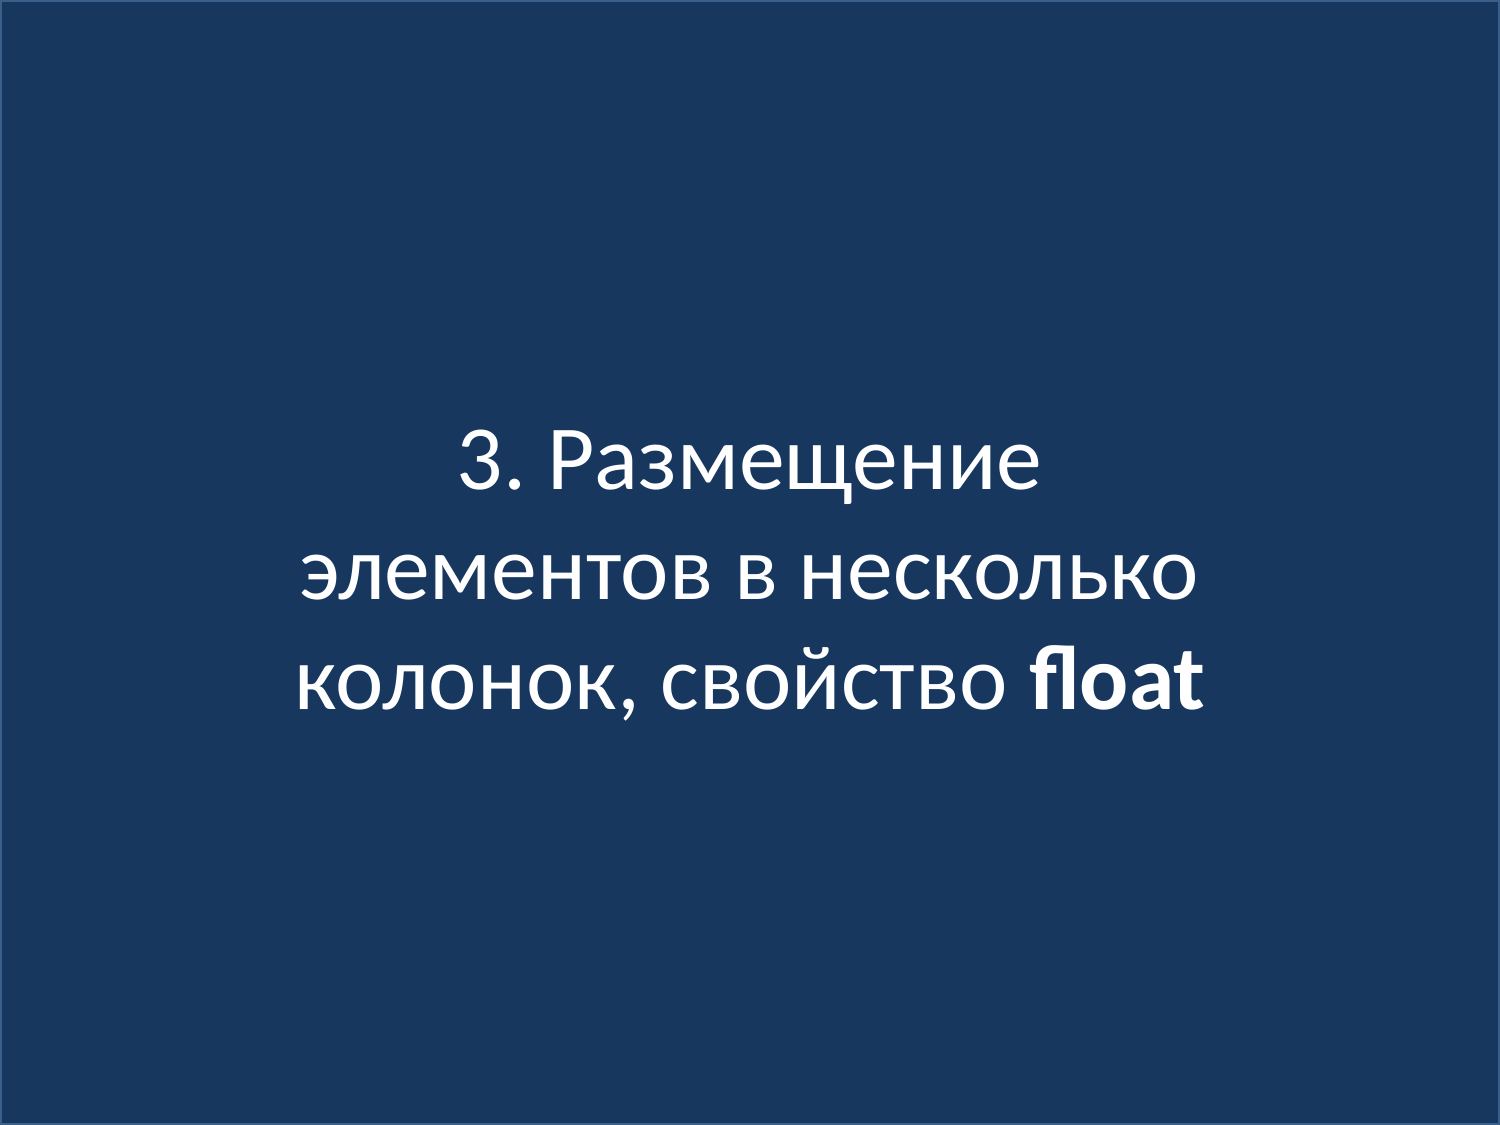

3. Размещение
 элементов в несколько
колонок, свойство float